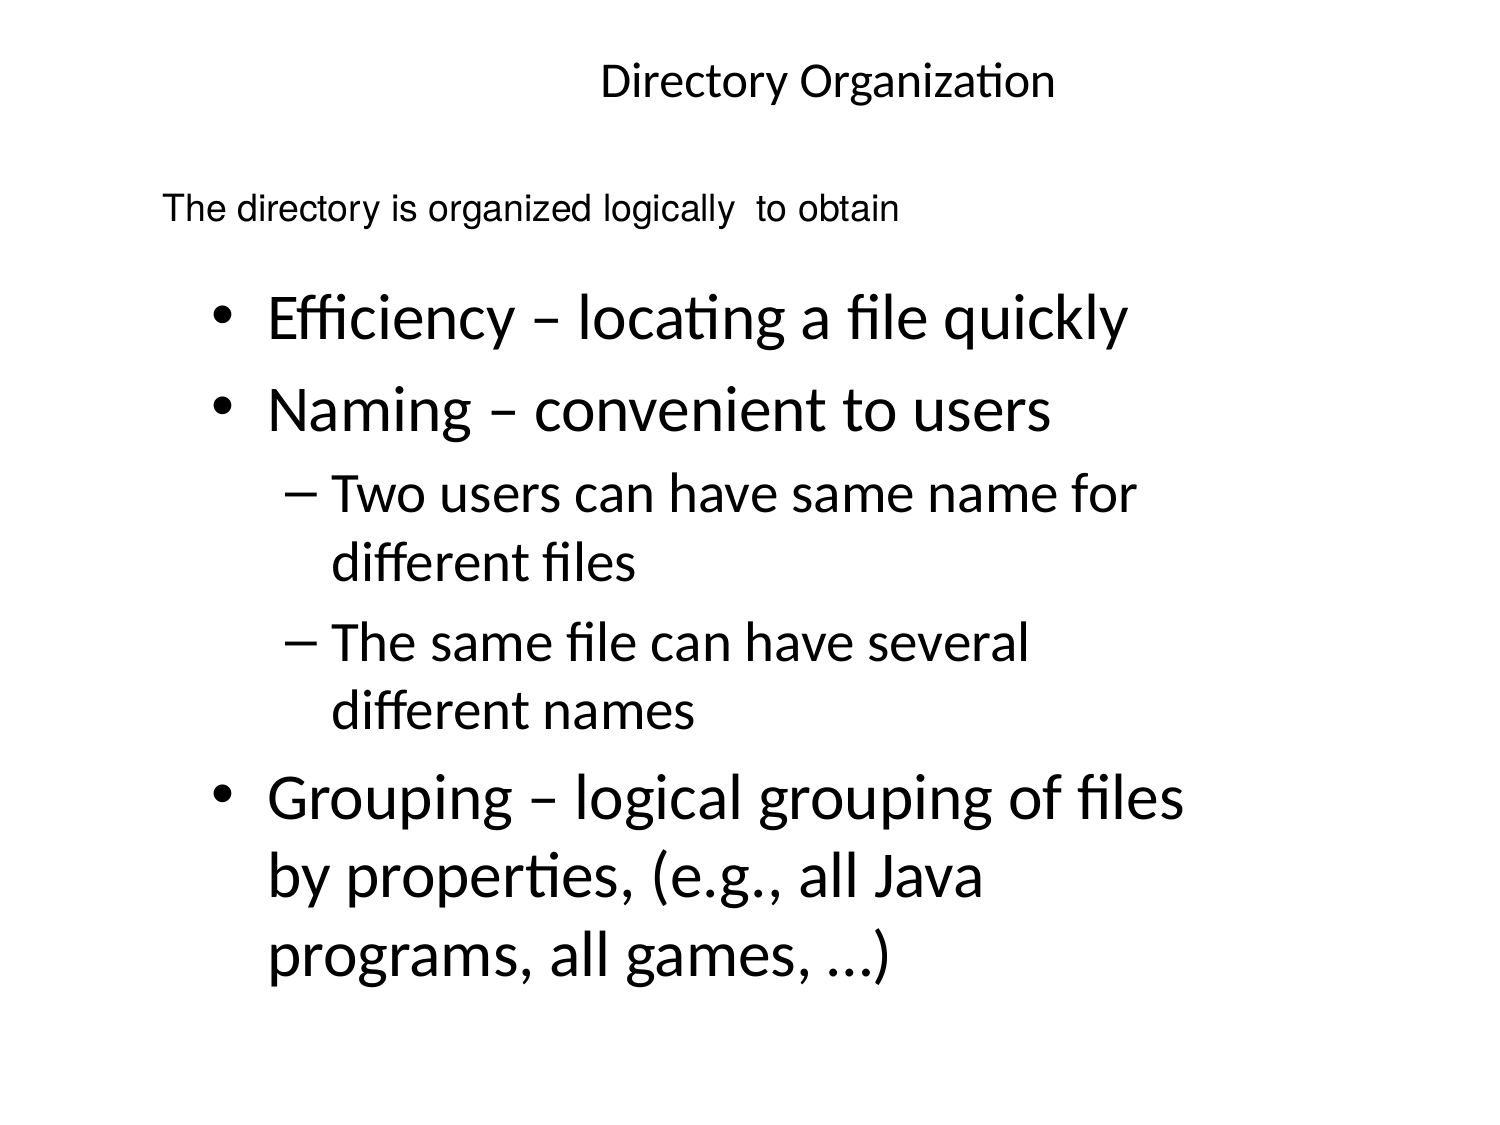

# Directory Organization
The directory is organized logically  to obtain
Efficiency – locating a file quickly
Naming – convenient to users
Two users can have same name for different files
The same file can have several different names
Grouping – logical grouping of files by properties, (e.g., all Java programs, all games, …)